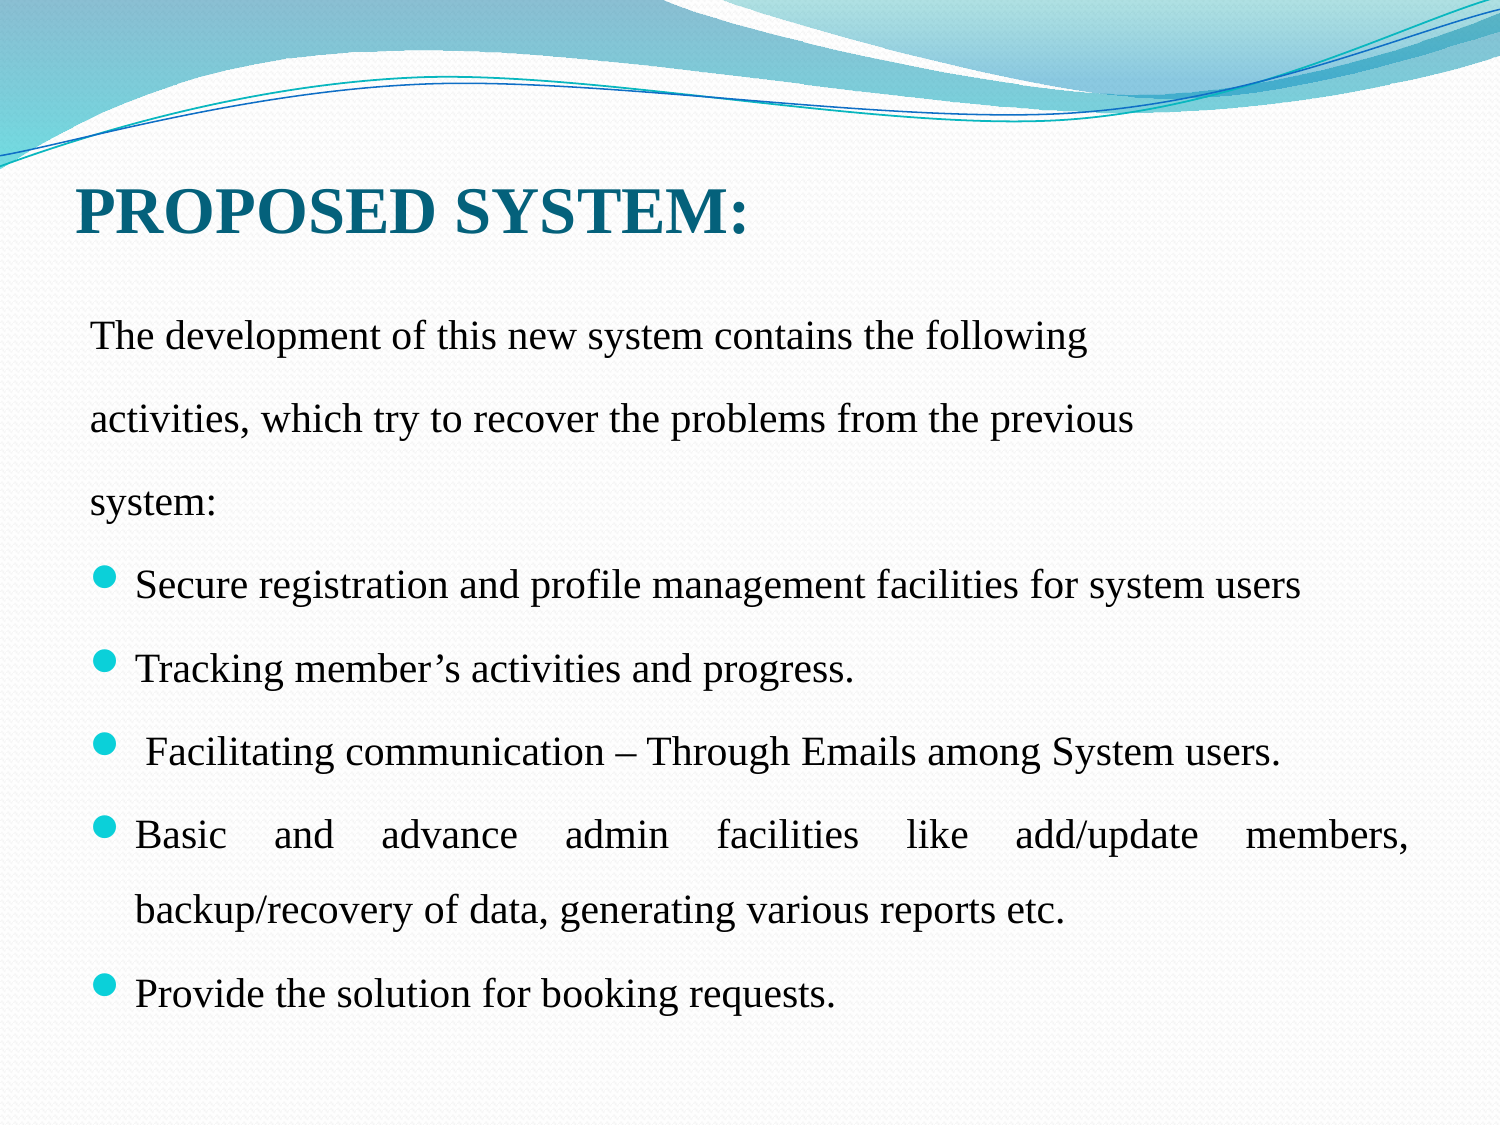

# PROPOSED SYSTEM:
The development of this new system contains the following
activities, which try to recover the problems from the previous
system:
Secure registration and profile management facilities for system users
Tracking member’s activities and progress.
 Facilitating communication – Through Emails among System users.
Basic and advance admin facilities like add/update members, backup/recovery of data, generating various reports etc.
Provide the solution for booking requests.